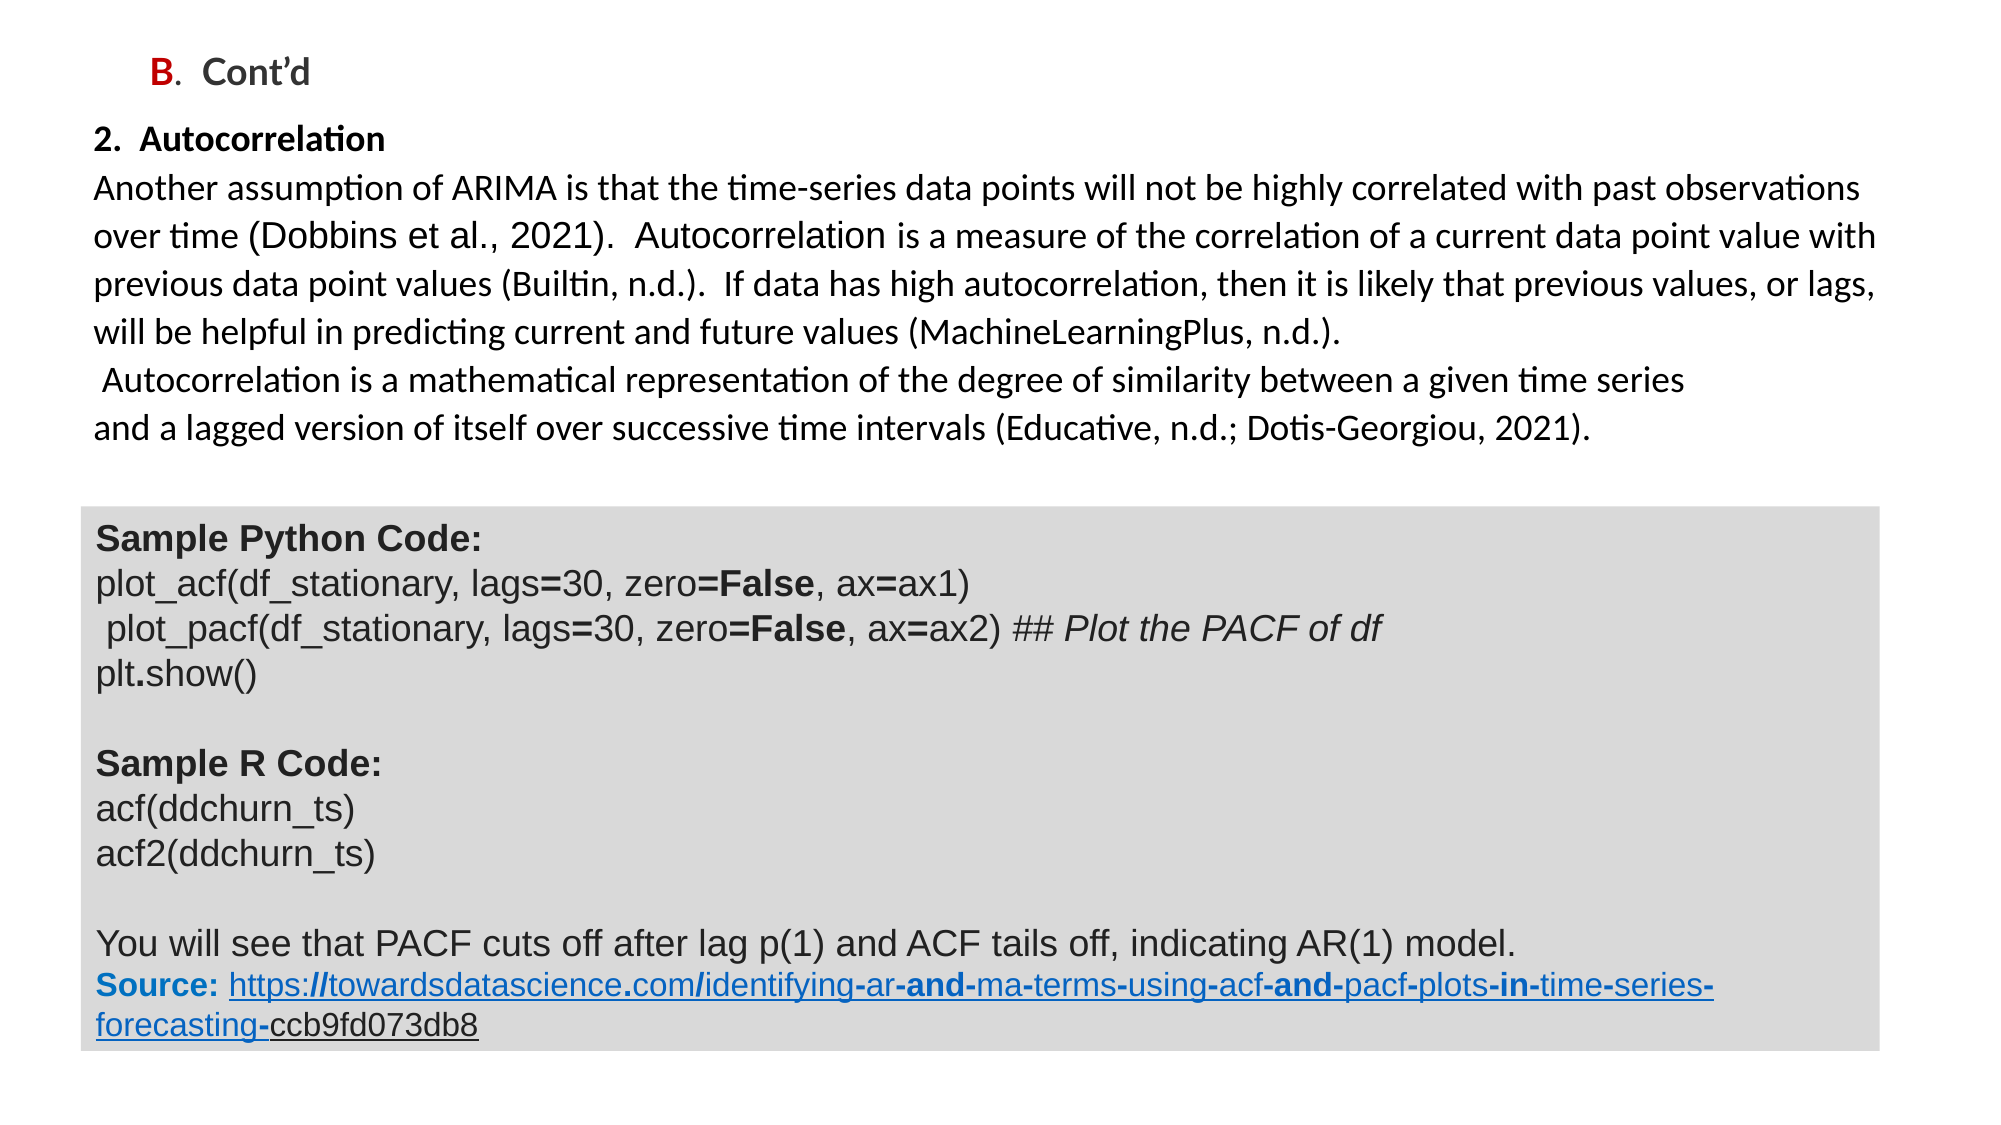

B.  Cont’d
2.  Autocorrelation
Another assumption of ARIMA is that the time-series data points will not be highly correlated with past observations over time (Dobbins et al., 2021).  Autocorrelation is a measure of the correlation of a current data point value with previous data point values (Builtin, n.d.).  If data has high autocorrelation, then it is likely that previous values, or lags, will be helpful in predicting current and future values (MachineLearningPlus, n.d.).
 Autocorrelation is a mathematical representation of the degree of similarity between a given time series
and a lagged version of itself over successive time intervals (Educative, n.d.; Dotis-Georgiou, 2021).
Sample Python Code:
plot_acf(df_stationary, lags=30, zero=False, ax=ax1)
 plot_pacf(df_stationary, lags=30, zero=False, ax=ax2) ## Plot the PACF of df
plt.show()

Sample R Code:
acf(ddchurn_ts)
acf2(ddchurn_ts)

You will see that PACF cuts off after lag p(1) and ACF tails off, indicating AR(1) model.
Source: https://towardsdatascience.com/identifying-ar-and-ma-terms-using-acf-and-pacf-plots-in-time-series-forecasting-ccb9fd073db8